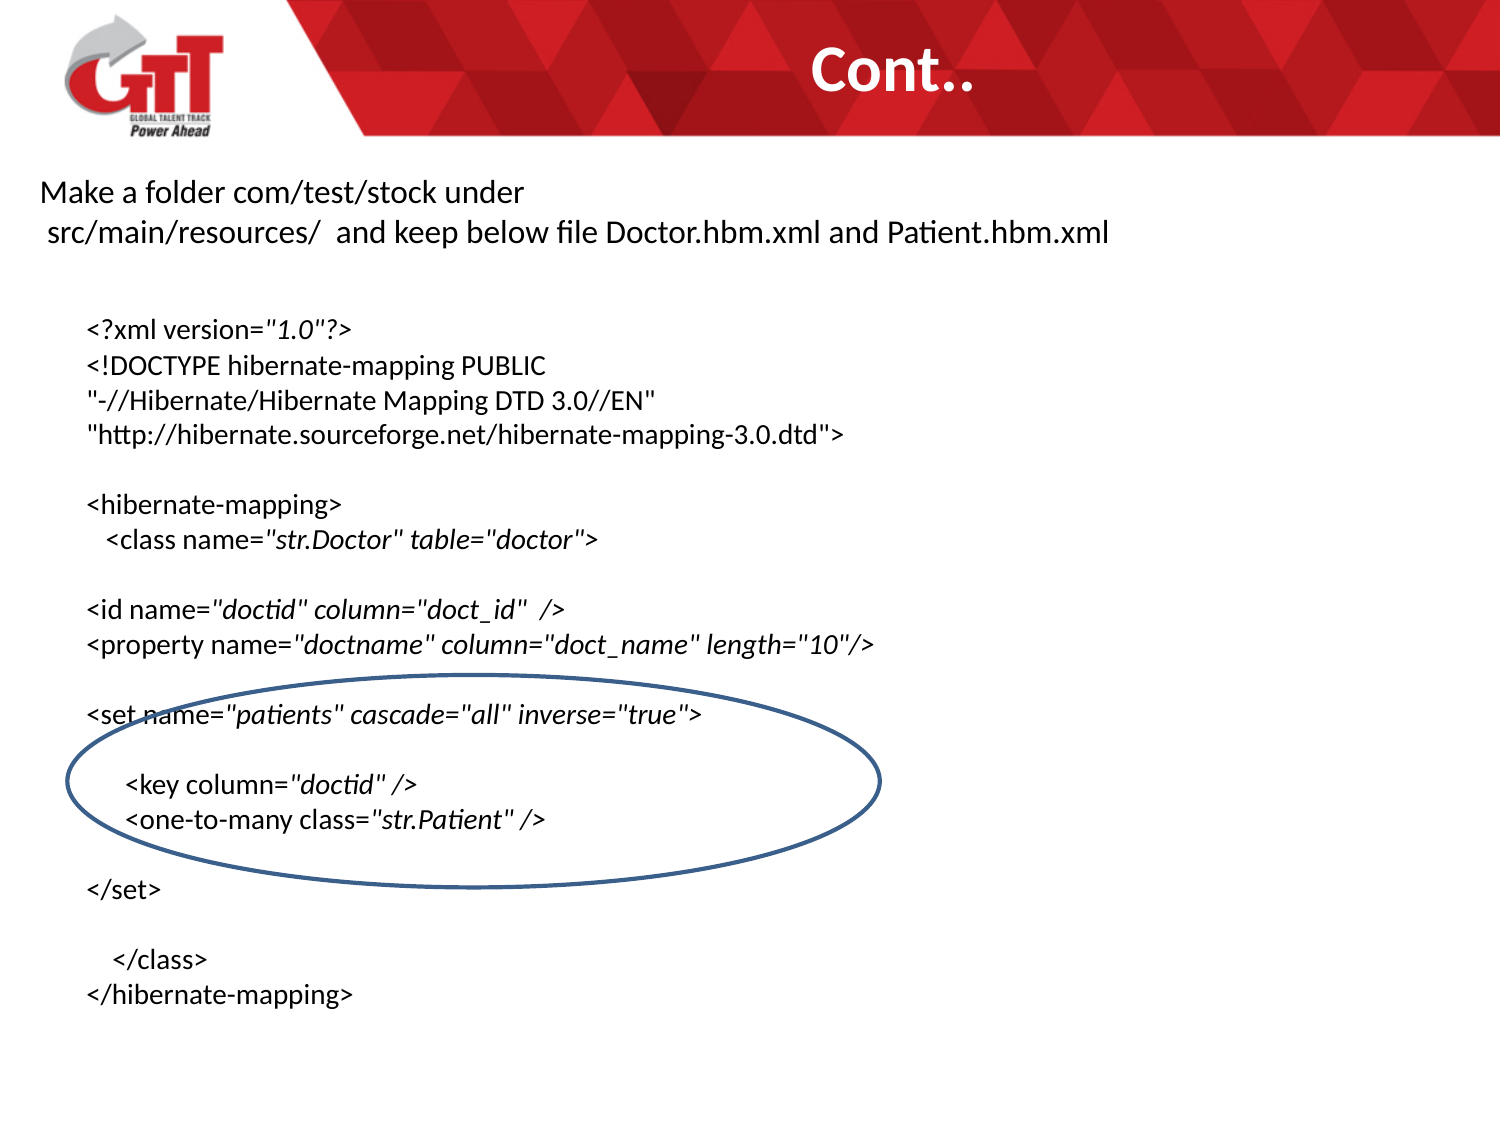

# Cont..
Make a folder com/test/stock under
 src/main/resources/  and keep below file Doctor.hbm.xml and Patient.hbm.xml
<?xml version="1.0"?>
<!DOCTYPE hibernate-mapping PUBLIC
"-//Hibernate/Hibernate Mapping DTD 3.0//EN"
"http://hibernate.sourceforge.net/hibernate-mapping-3.0.dtd">

<hibernate-mapping>
   <class name="str.Doctor" table="doctor">

<id name="doctid" column="doct_id"  />
<property name="doctname" column="doct_name" length="10"/>

<set name="patients" cascade="all" inverse="true">

      <key column="doctid" />
      <one-to-many class="str.Patient" />

</set>

    </class>
</hibernate-mapping>